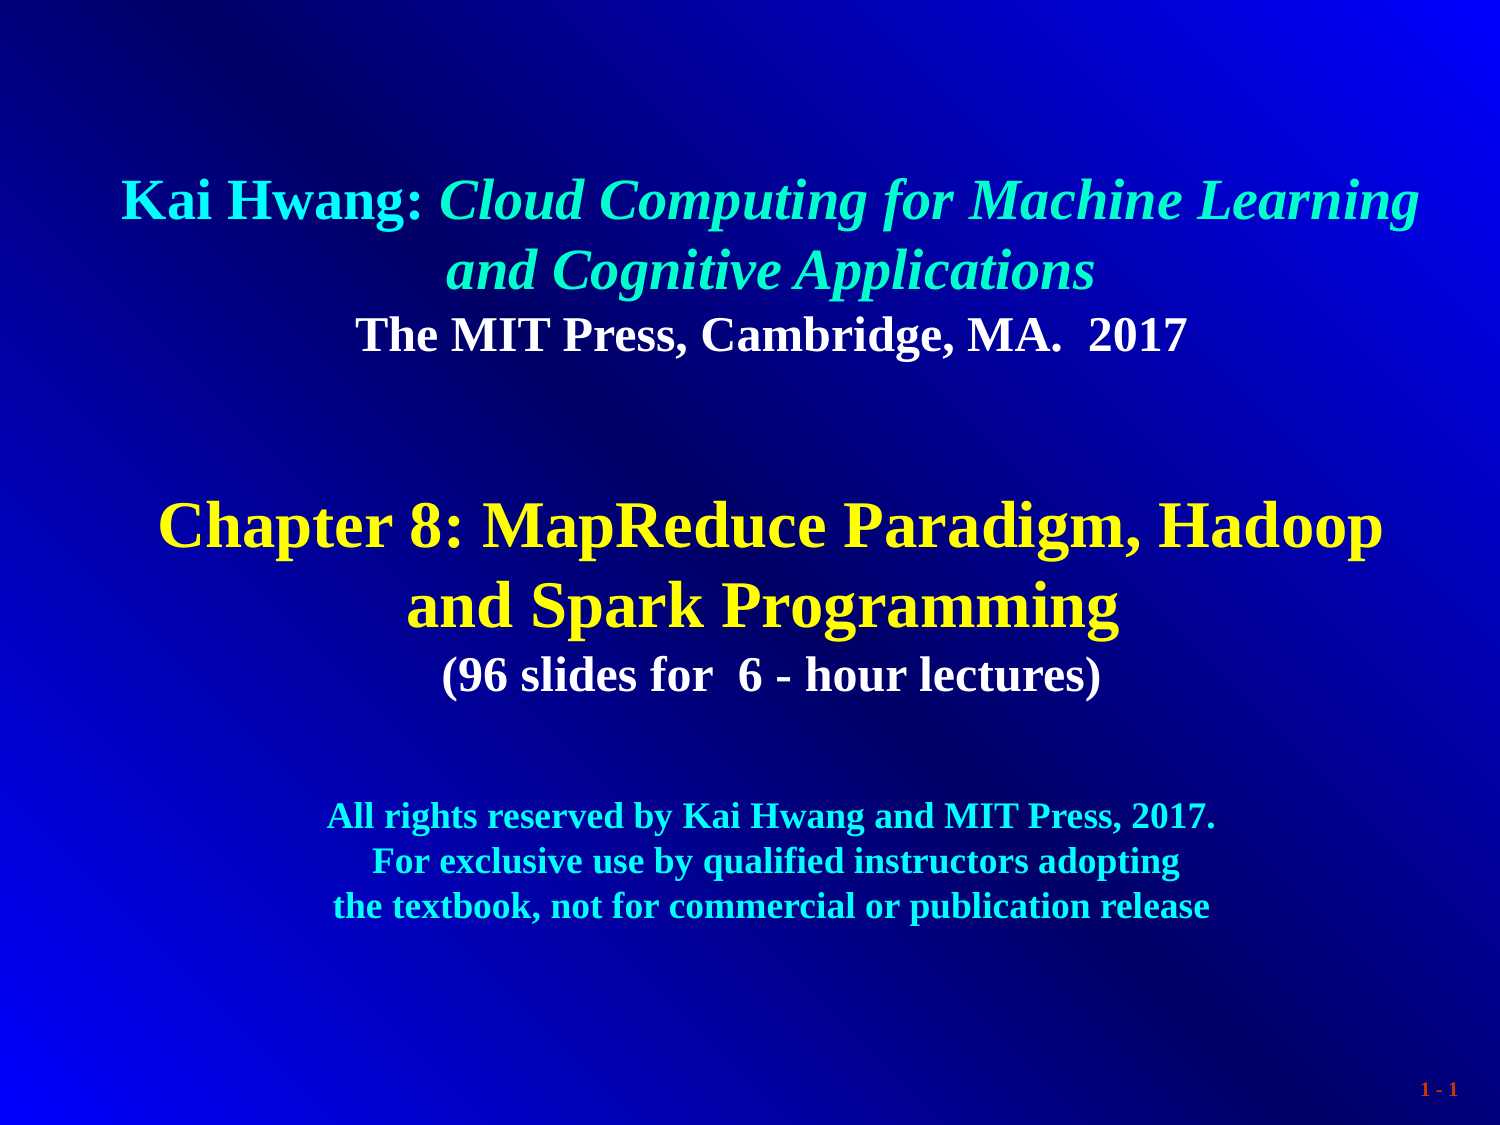

Kai Hwang: Cloud Computing for Machine Learning and Cognitive Applications
The MIT Press, Cambridge, MA.  2017
Chapter 8: MapReduce Paradigm, Hadoop and Spark Programming
(96 slides for  6 - hour lectures)
All rights reserved by Kai Hwang and MIT Press, 2017.
  For exclusive use by qualified instructors adopting
the textbook, not for commercial or publication release